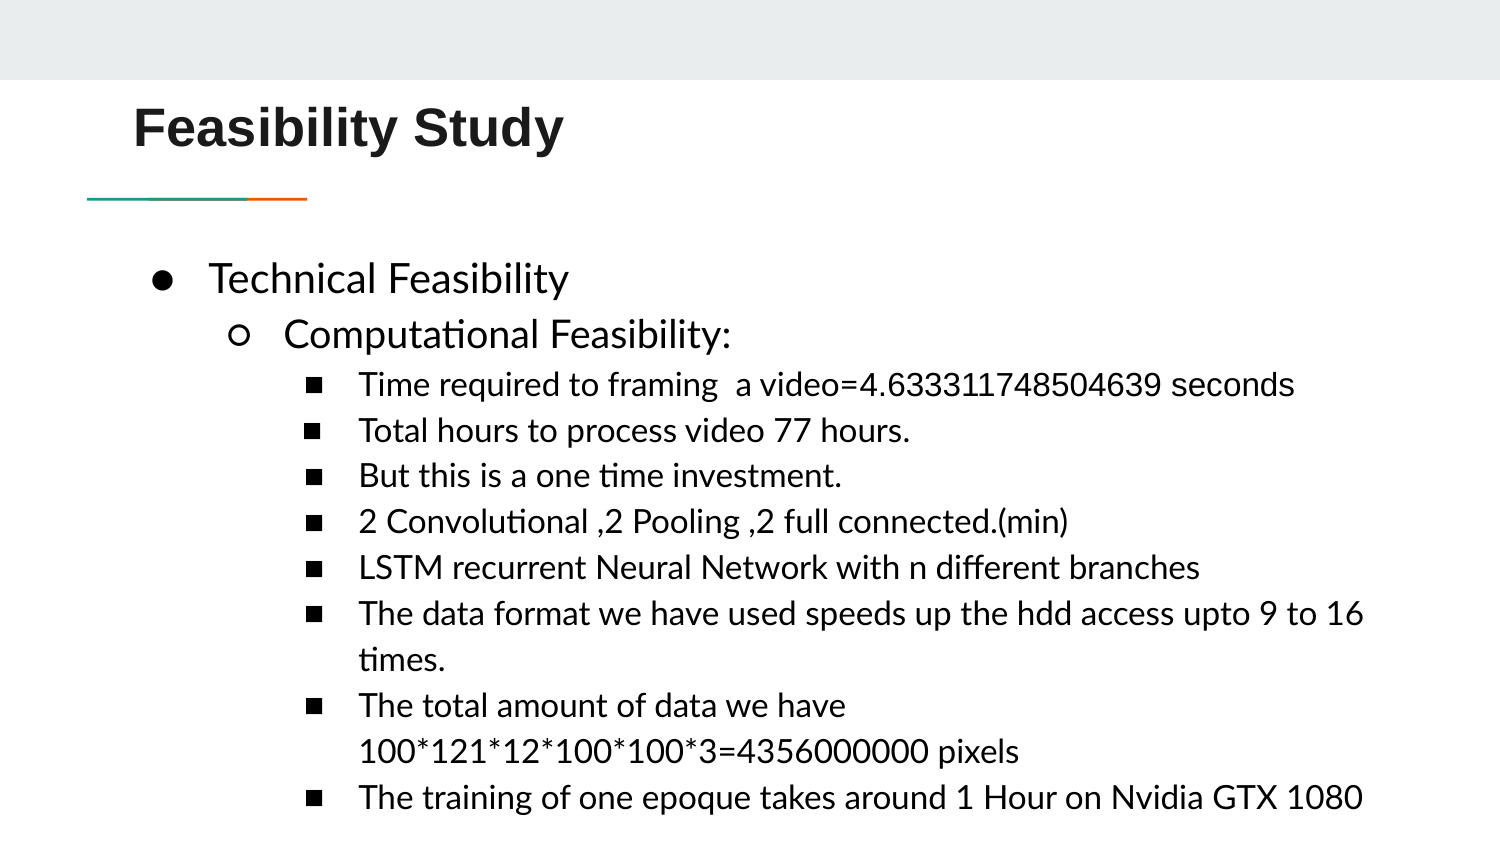

# Feasibility Study
Technical Feasibility
Computational Feasibility:
Time required to framing  a video=4.633311748504639 seconds
Total hours to process video 77 hours.
But this is a one time investment.
2 Convolutional ,2 Pooling ,2 full connected.(min)
LSTM recurrent Neural Network with n different branches
The data format we have used speeds up the hdd access upto 9 to 16 times.
The total amount of data we have  100*121*12*100*100*3=4356000000 pixels
The training of one epoque takes around 1 Hour on Nvidia GTX 1080